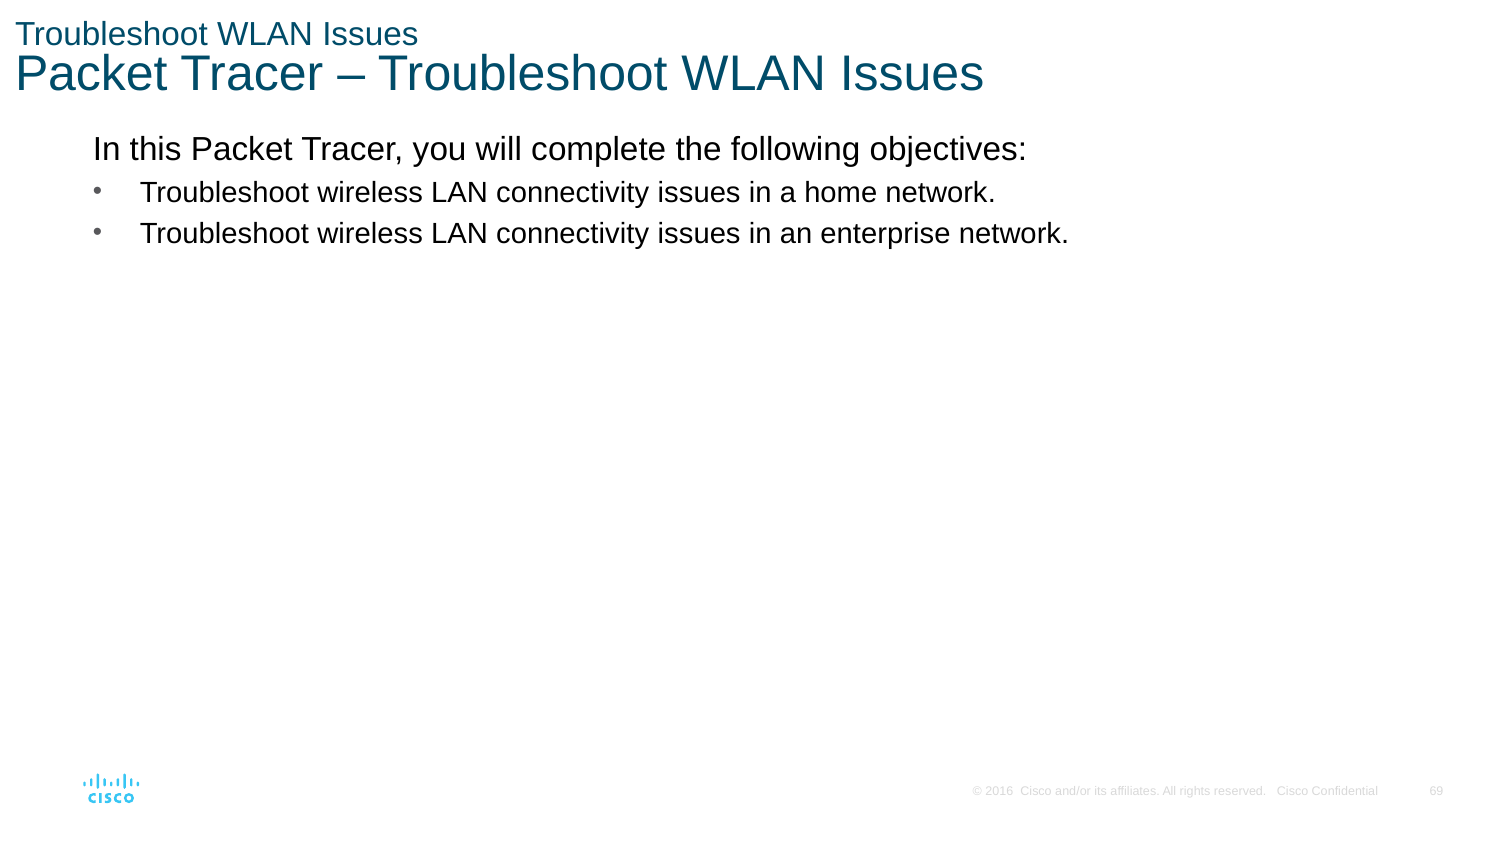

# Troubleshoot WLAN Issues Packet Tracer – Troubleshoot WLAN Issues
In this Packet Tracer, you will complete the following objectives:
Troubleshoot wireless LAN connectivity issues in a home network.
Troubleshoot wireless LAN connectivity issues in an enterprise network.